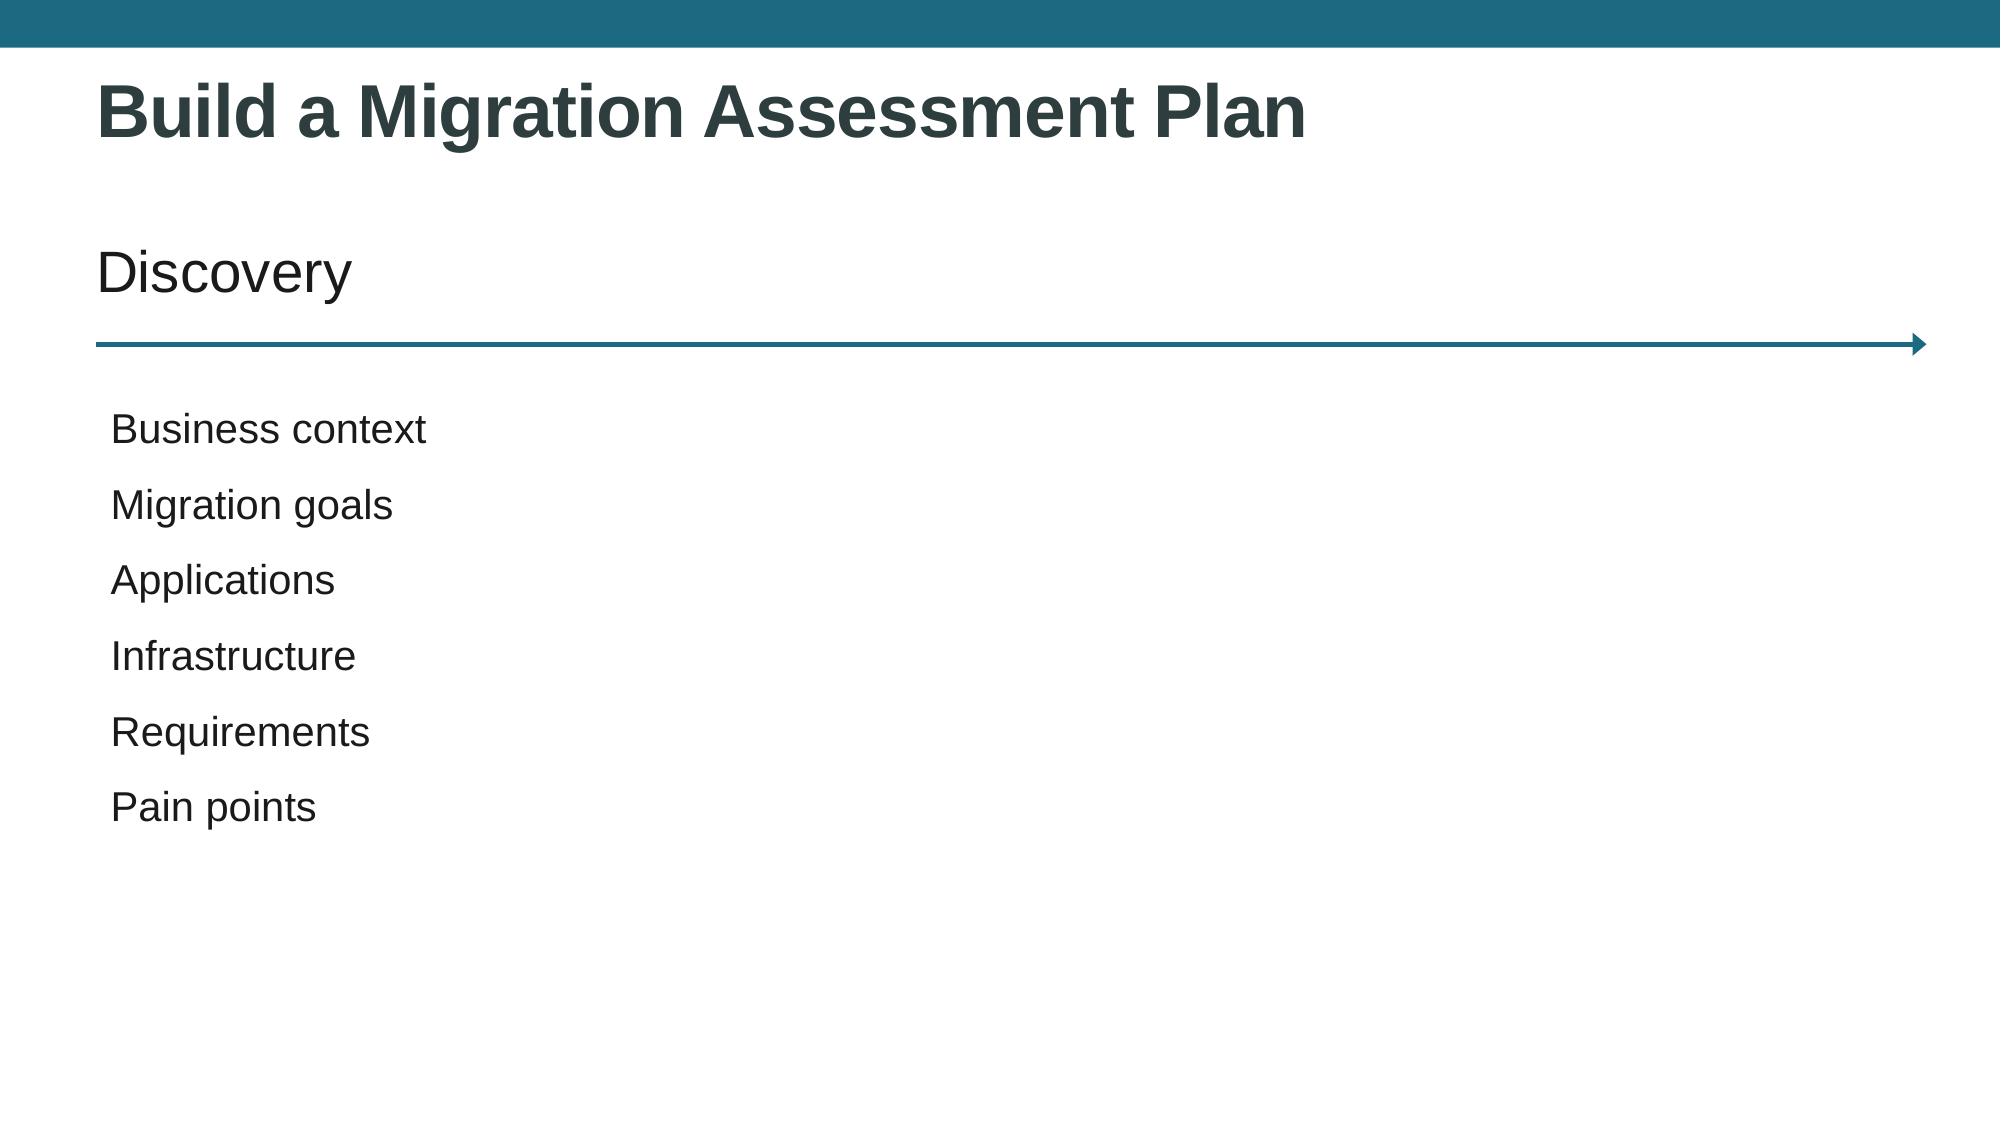

# Build a Migration Assessment Plan
Discovery
Business context
Migration goals
Applications
Infrastructure
Requirements
Pain points